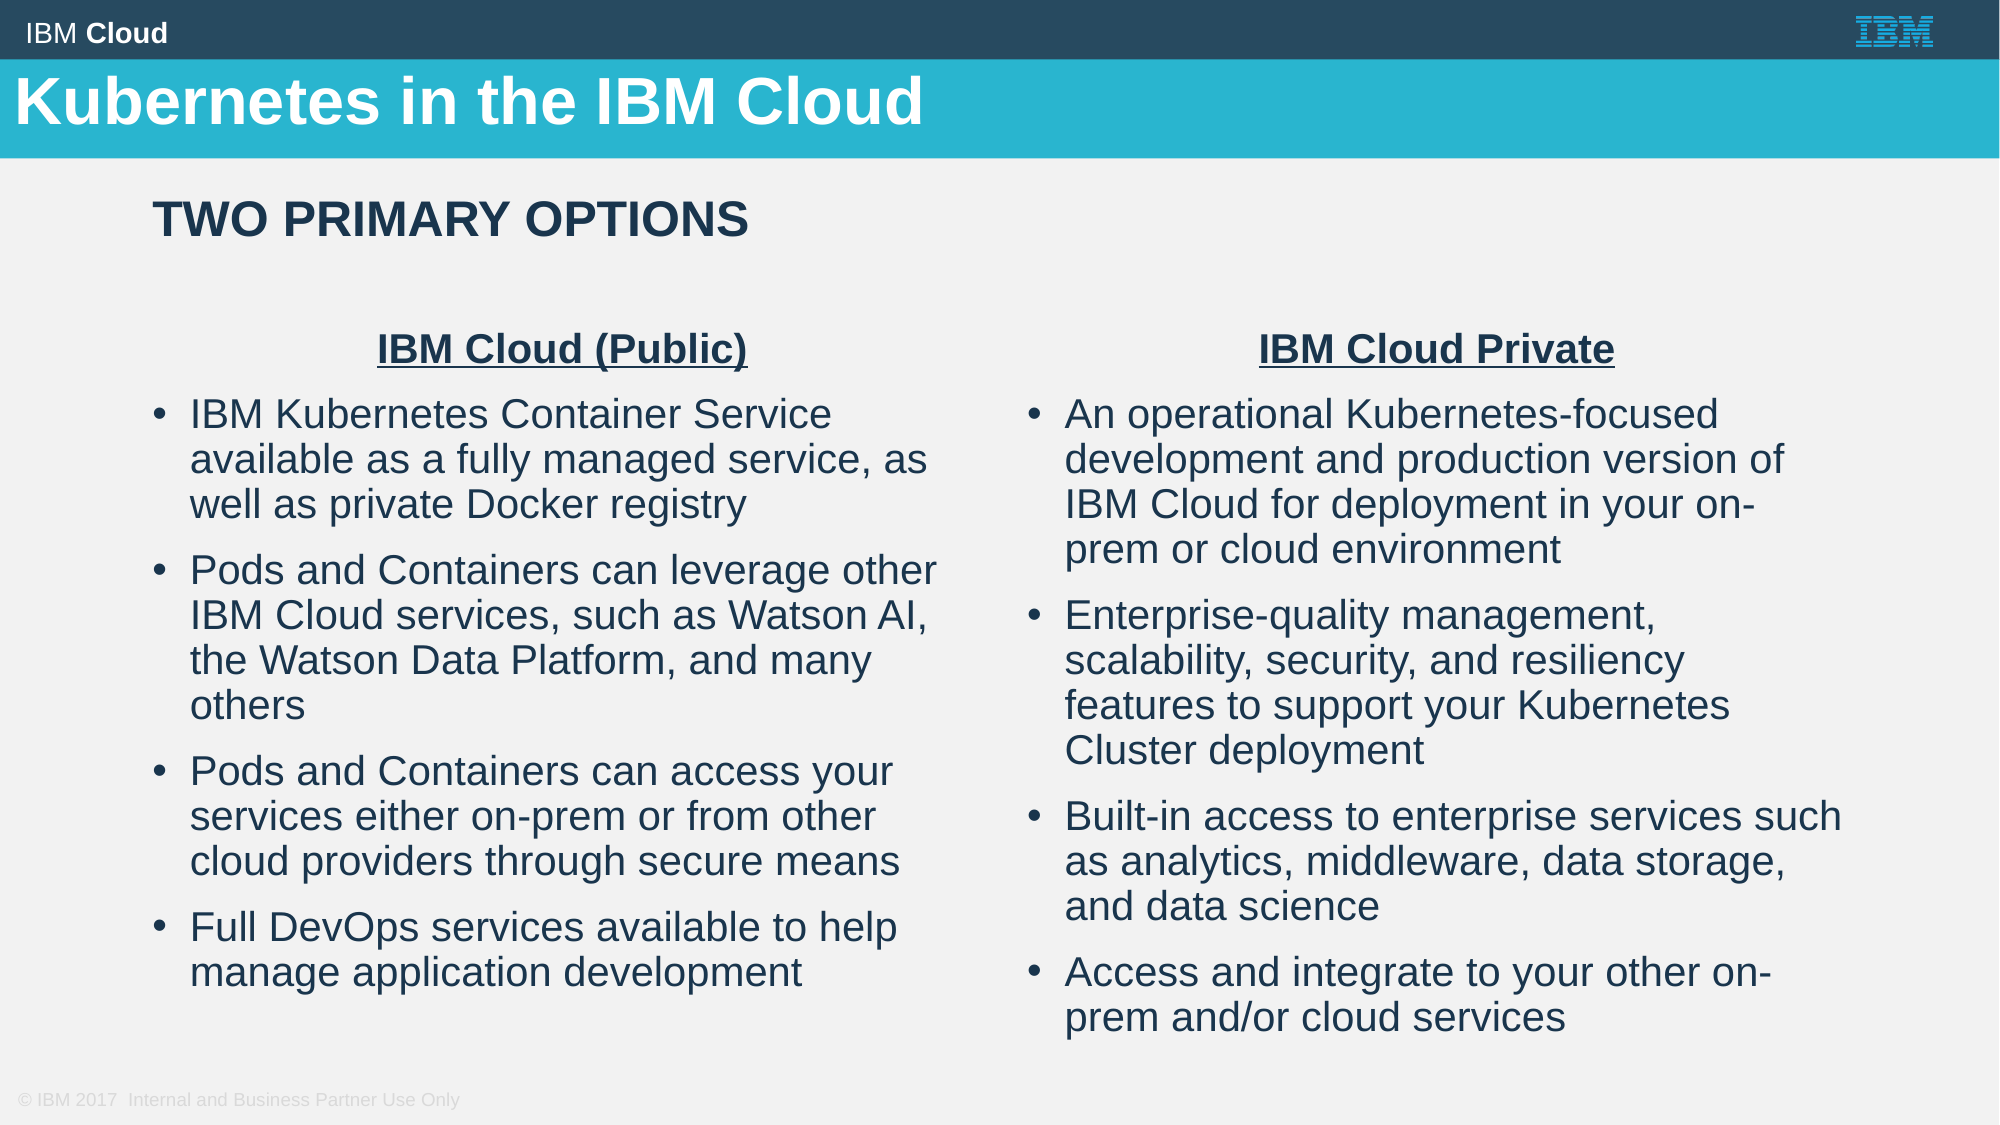

Kubernetes in the IBM Cloud
Two Primary options
IBM Cloud (Public)
IBM Kubernetes Container Service available as a fully managed service, as well as private Docker registry
Pods and Containers can leverage other IBM Cloud services, such as Watson AI, the Watson Data Platform, and many others
Pods and Containers can access your services either on-prem or from other cloud providers through secure means
Full DevOps services available to help manage application development
IBM Cloud Private
An operational Kubernetes-focused development and production version of IBM Cloud for deployment in your on-prem or cloud environment
Enterprise-quality management, scalability, security, and resiliency features to support your Kubernetes Cluster deployment
Built-in access to enterprise services such as analytics, middleware, data storage, and data science
Access and integrate to your other on-prem and/or cloud services